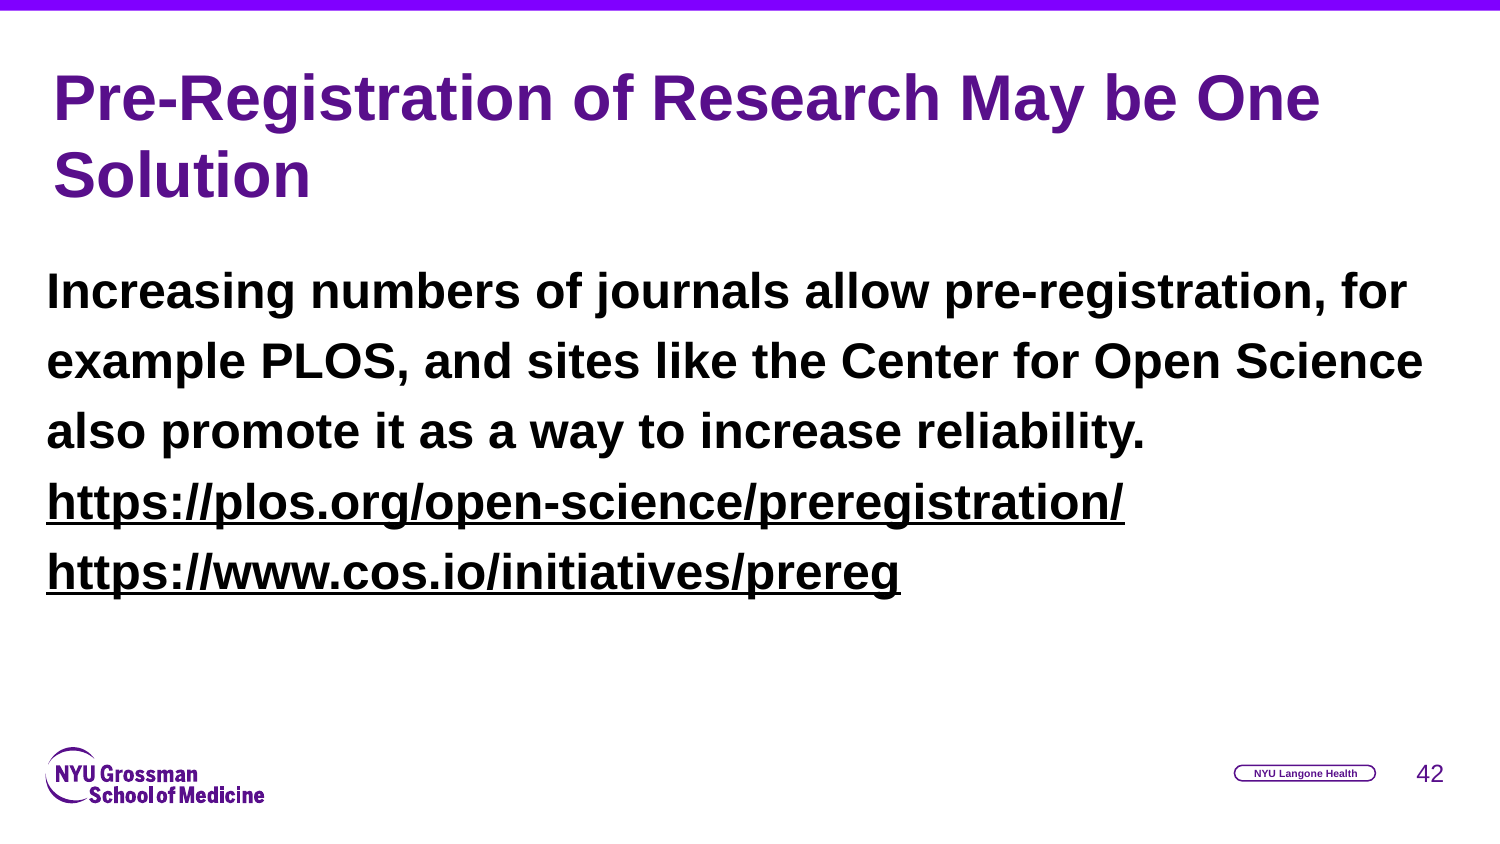

# Pre-Registration of Research May be One Solution
Increasing numbers of journals allow pre-registration, for example PLOS, and sites like the Center for Open Science also promote it as a way to increase reliability.
https://plos.org/open-science/preregistration/
https://www.cos.io/initiatives/prereg
42
NYU Langone Health